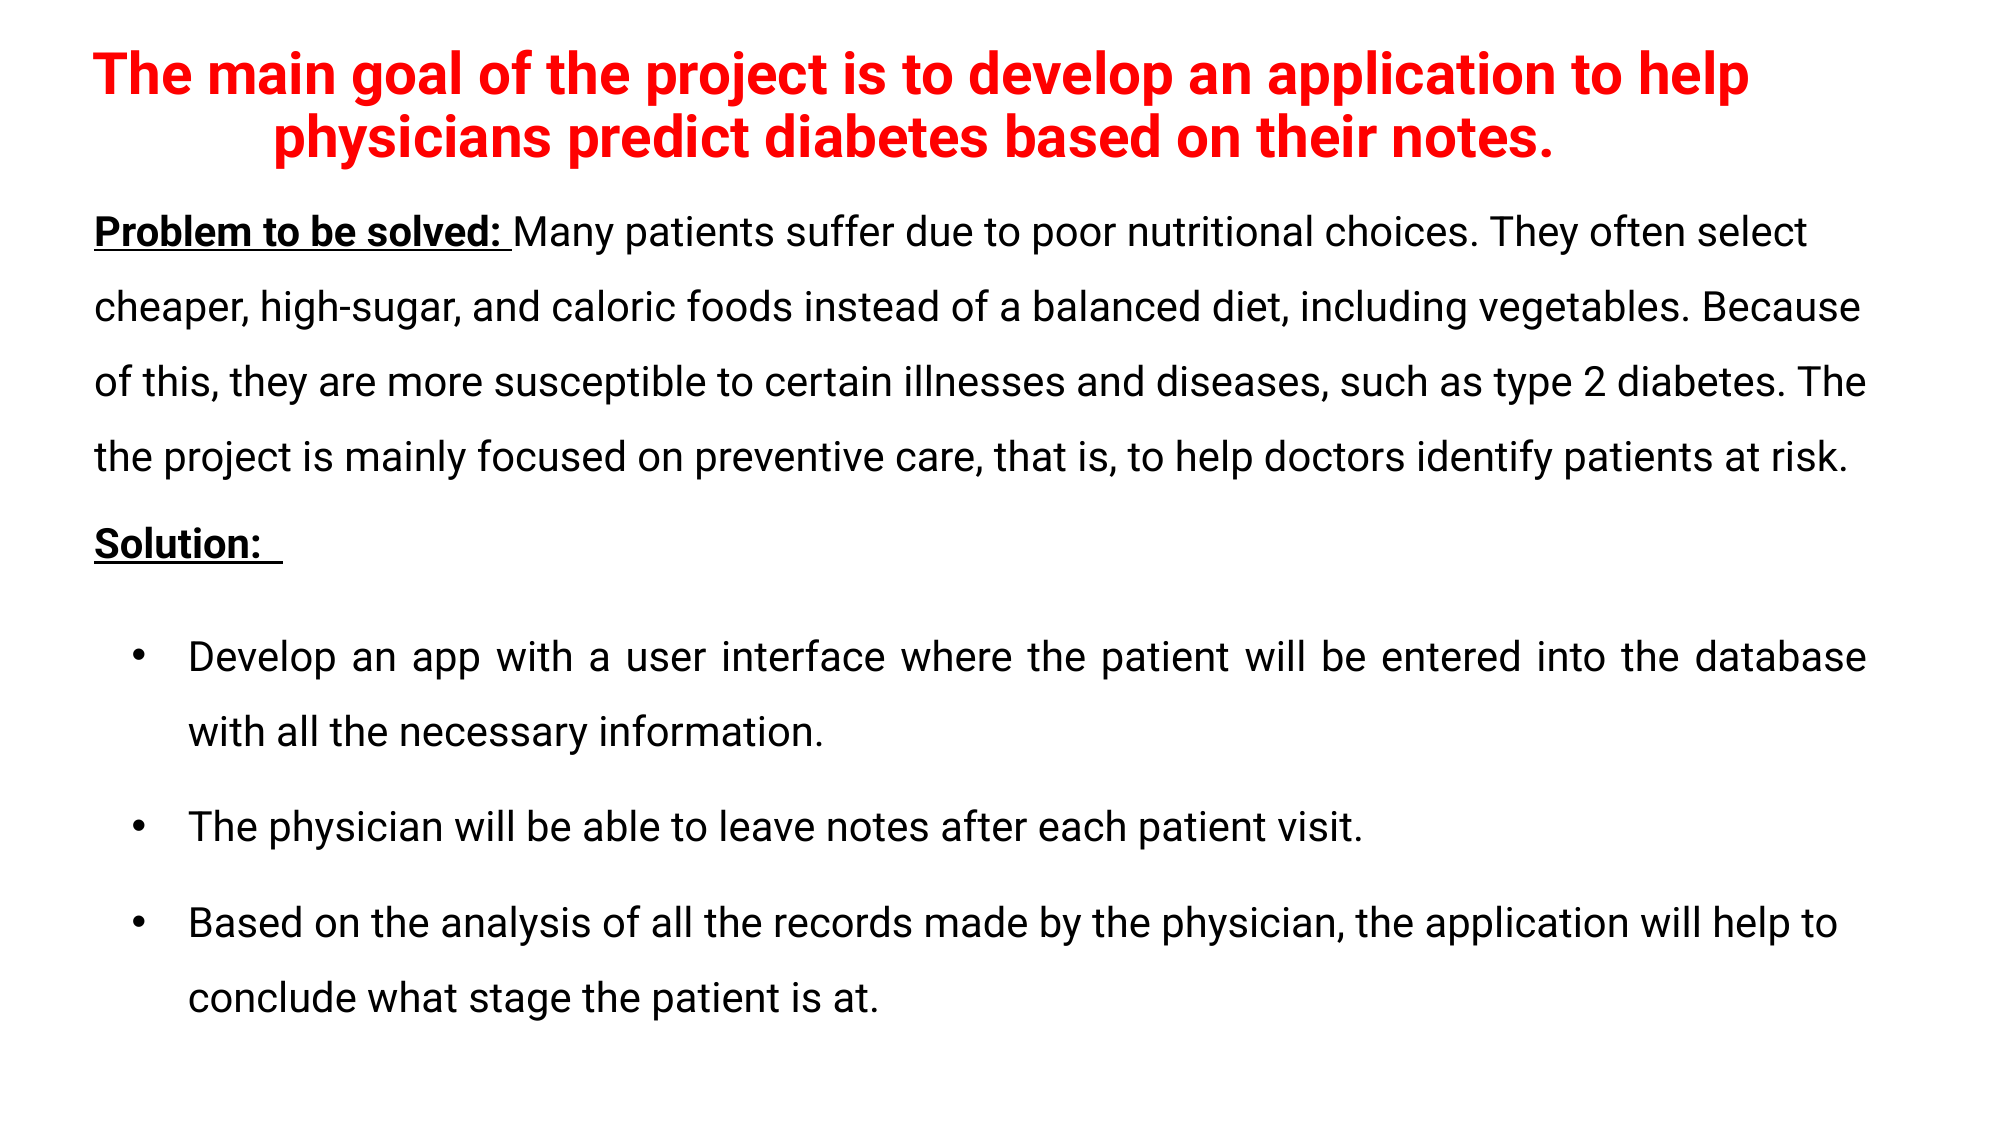

The main goal of the project is to develop an application to help physicians predict diabetes based on their notes.
Problem to be solved: Many patients suffer due to poor nutritional choices. They often select cheaper, high-sugar, and caloric foods instead of a balanced diet, including vegetables. Because of this, they are more susceptible to certain illnesses and diseases, such as type 2 diabetes. The the project is mainly focused on preventive care, that is, to help doctors identify patients at risk.
Solution:
Develop an app with a user interface where the patient will be entered into the database with all the necessary information.
The physician will be able to leave notes after each patient visit.
Based on the analysis of all the records made by the physician, the application will help to conclude what stage the patient is at.